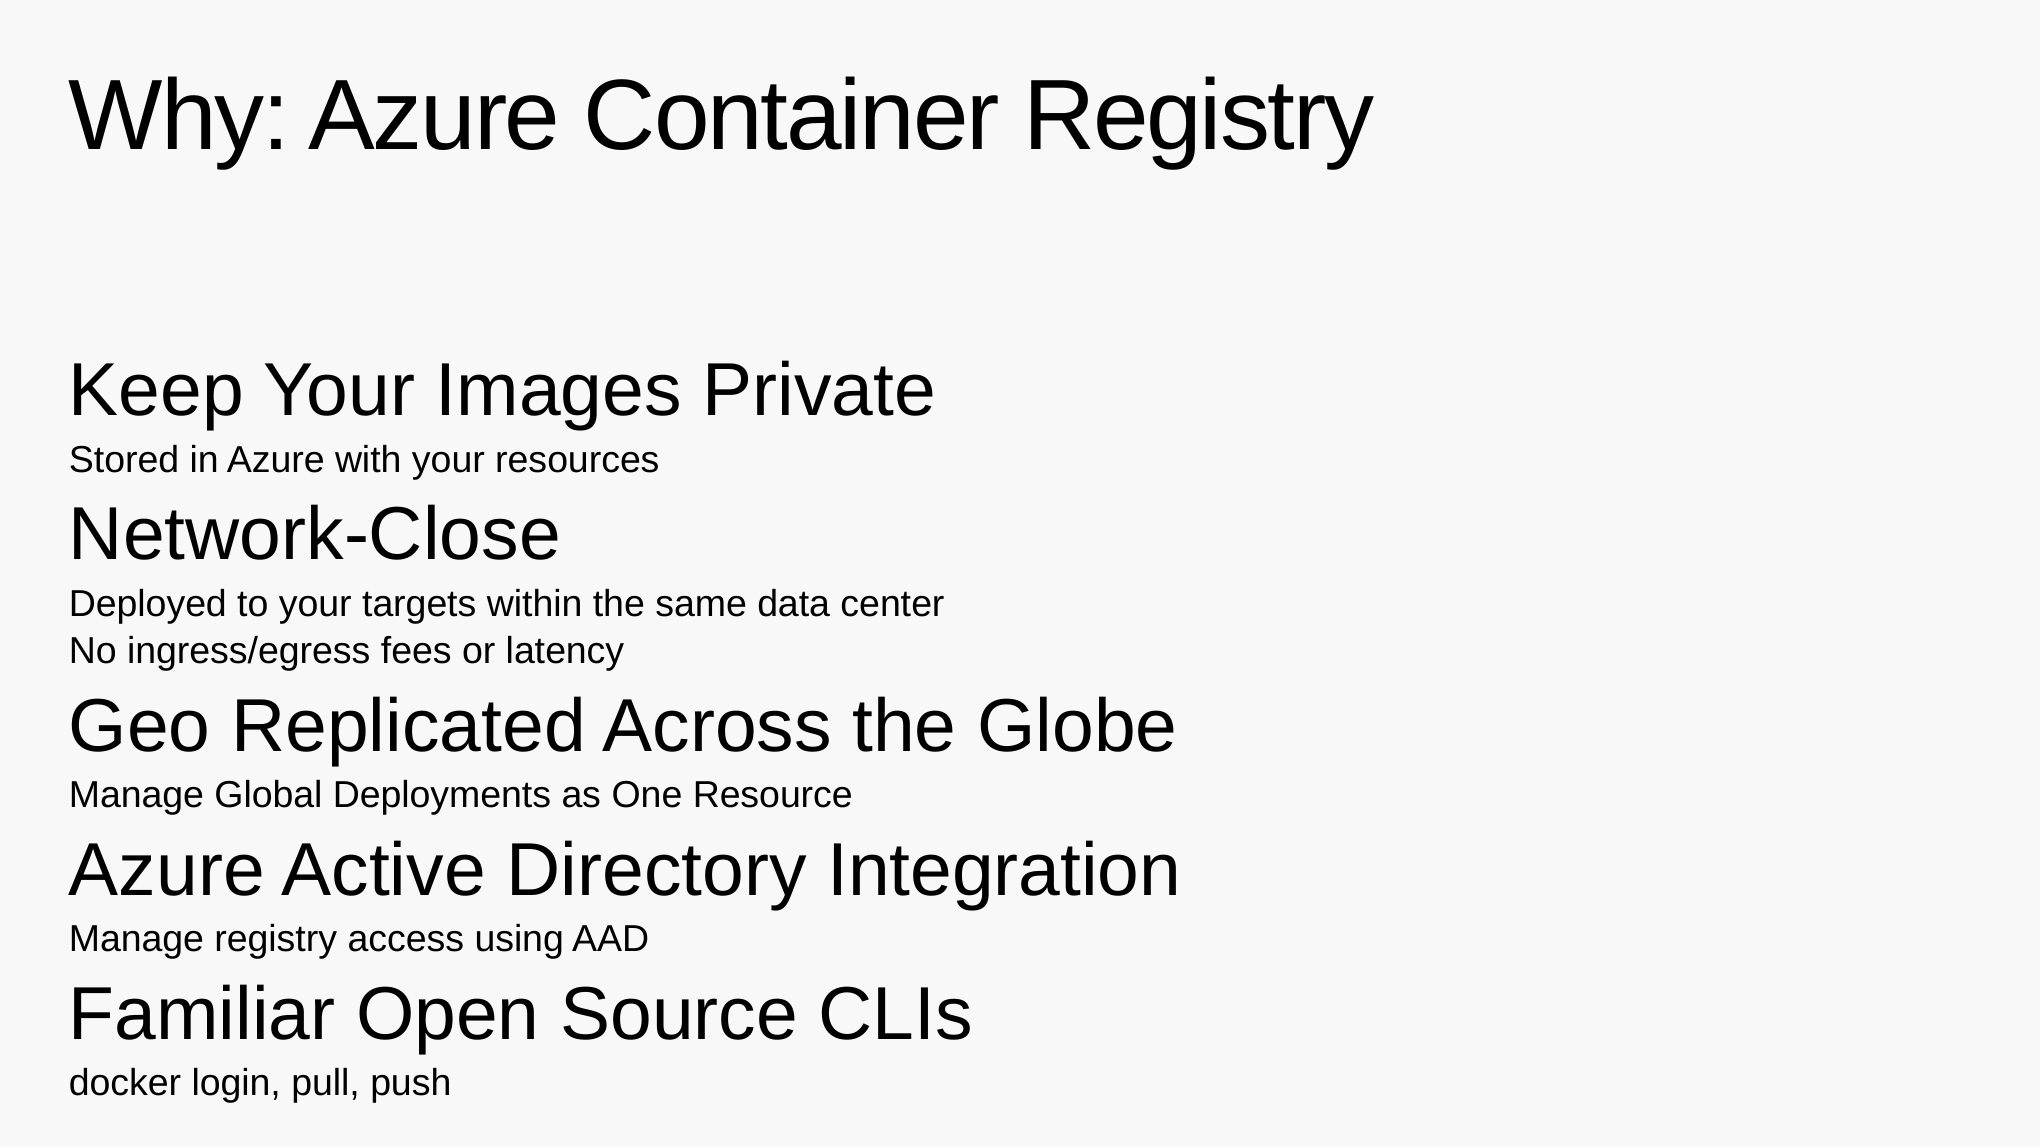

# Why: Azure Container Registry
Keep Your Images Private
Stored in Azure with your resources
Network-Close
Deployed to your targets within the same data center
No ingress/egress fees or latency
Geo Replicated Across the Globe
Manage Global Deployments as One Resource
Azure Active Directory Integration
Manage registry access using AAD
Familiar Open Source CLIs
docker login, pull, push